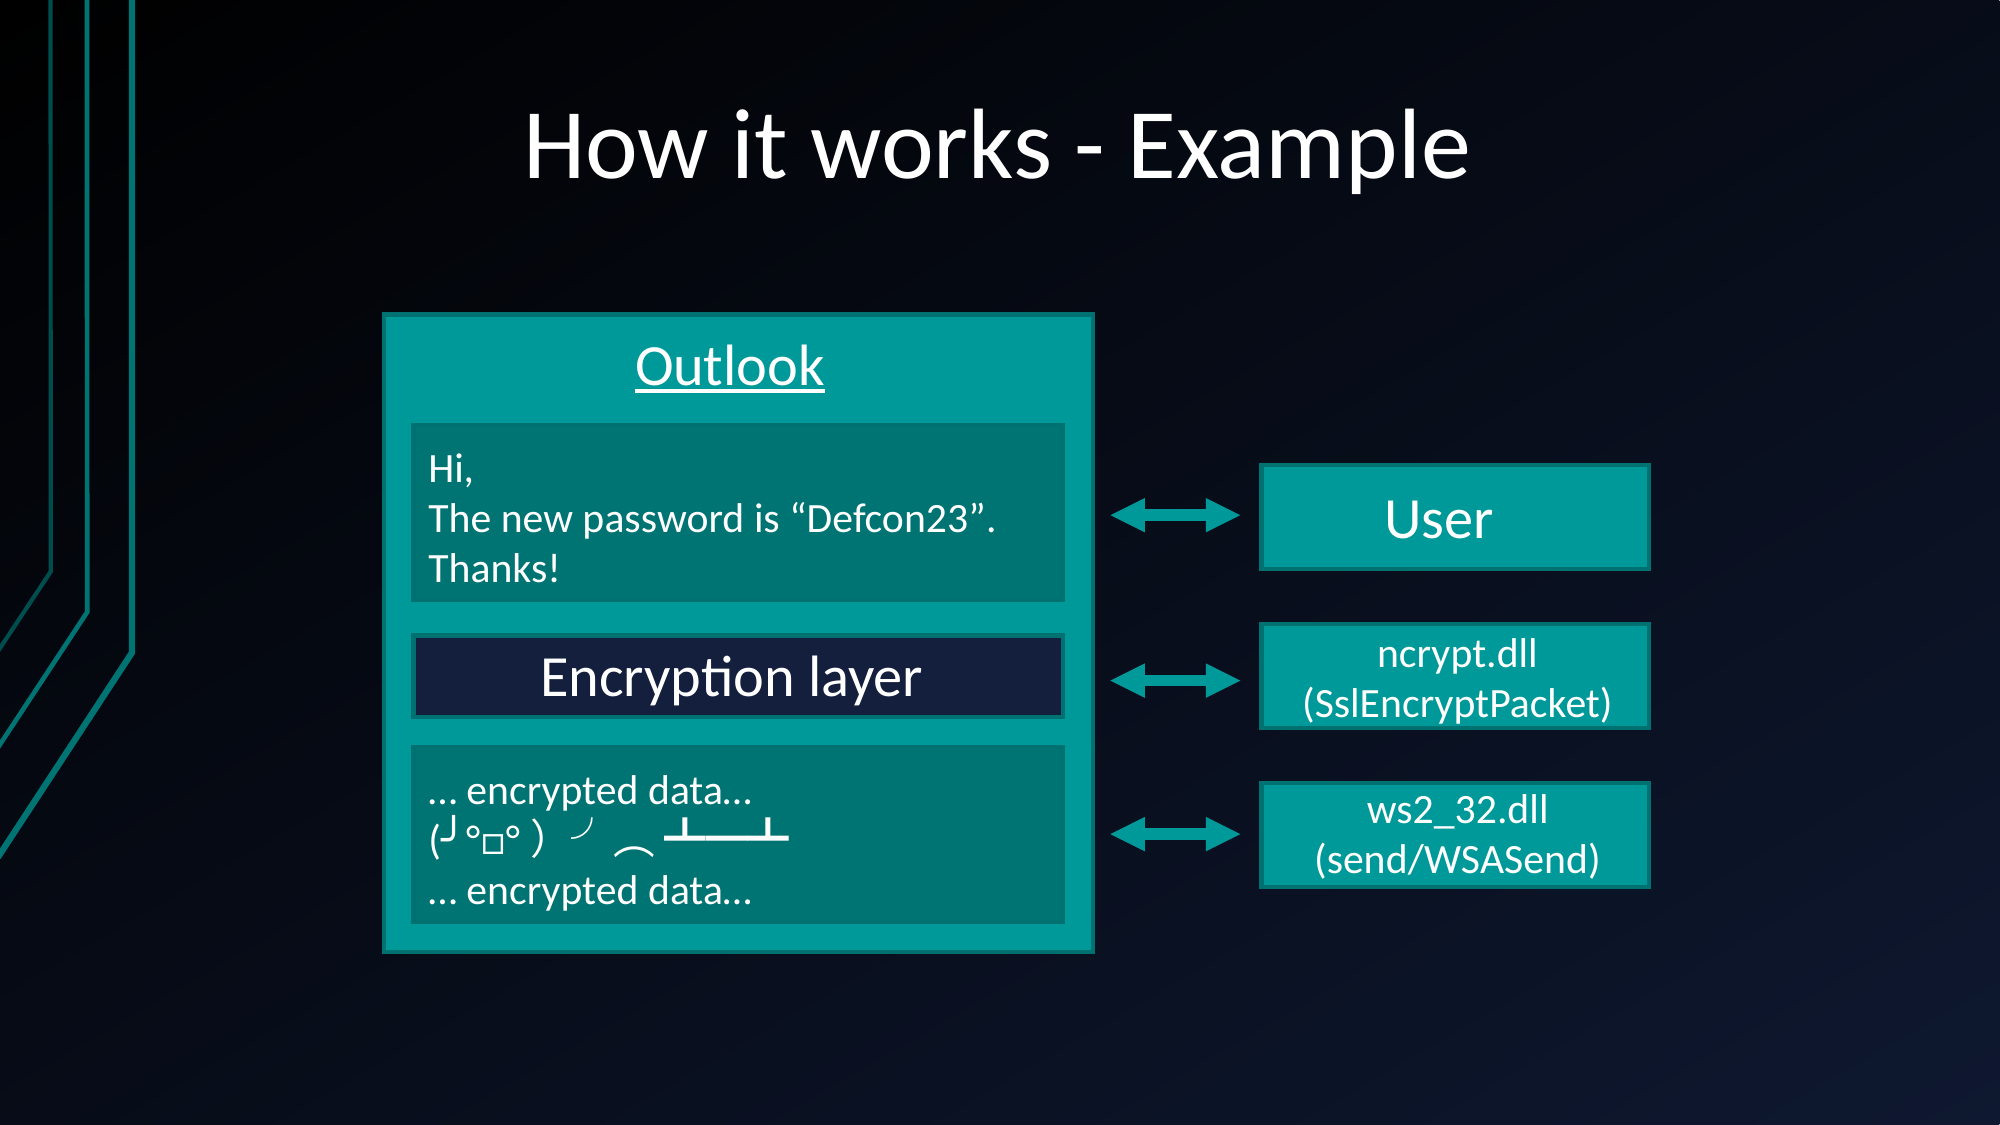

# How it works - Example

Outlook

Hi,
The new password is “Defcon23”.
Thanks!

User
ncrypt.dll
(SslEncryptPacket)

Encryption layer

… encrypted data…
(╯°□°）╯︵ ┻━┻
… encrypted data…
ws2_32.dll
(send/WSASend)